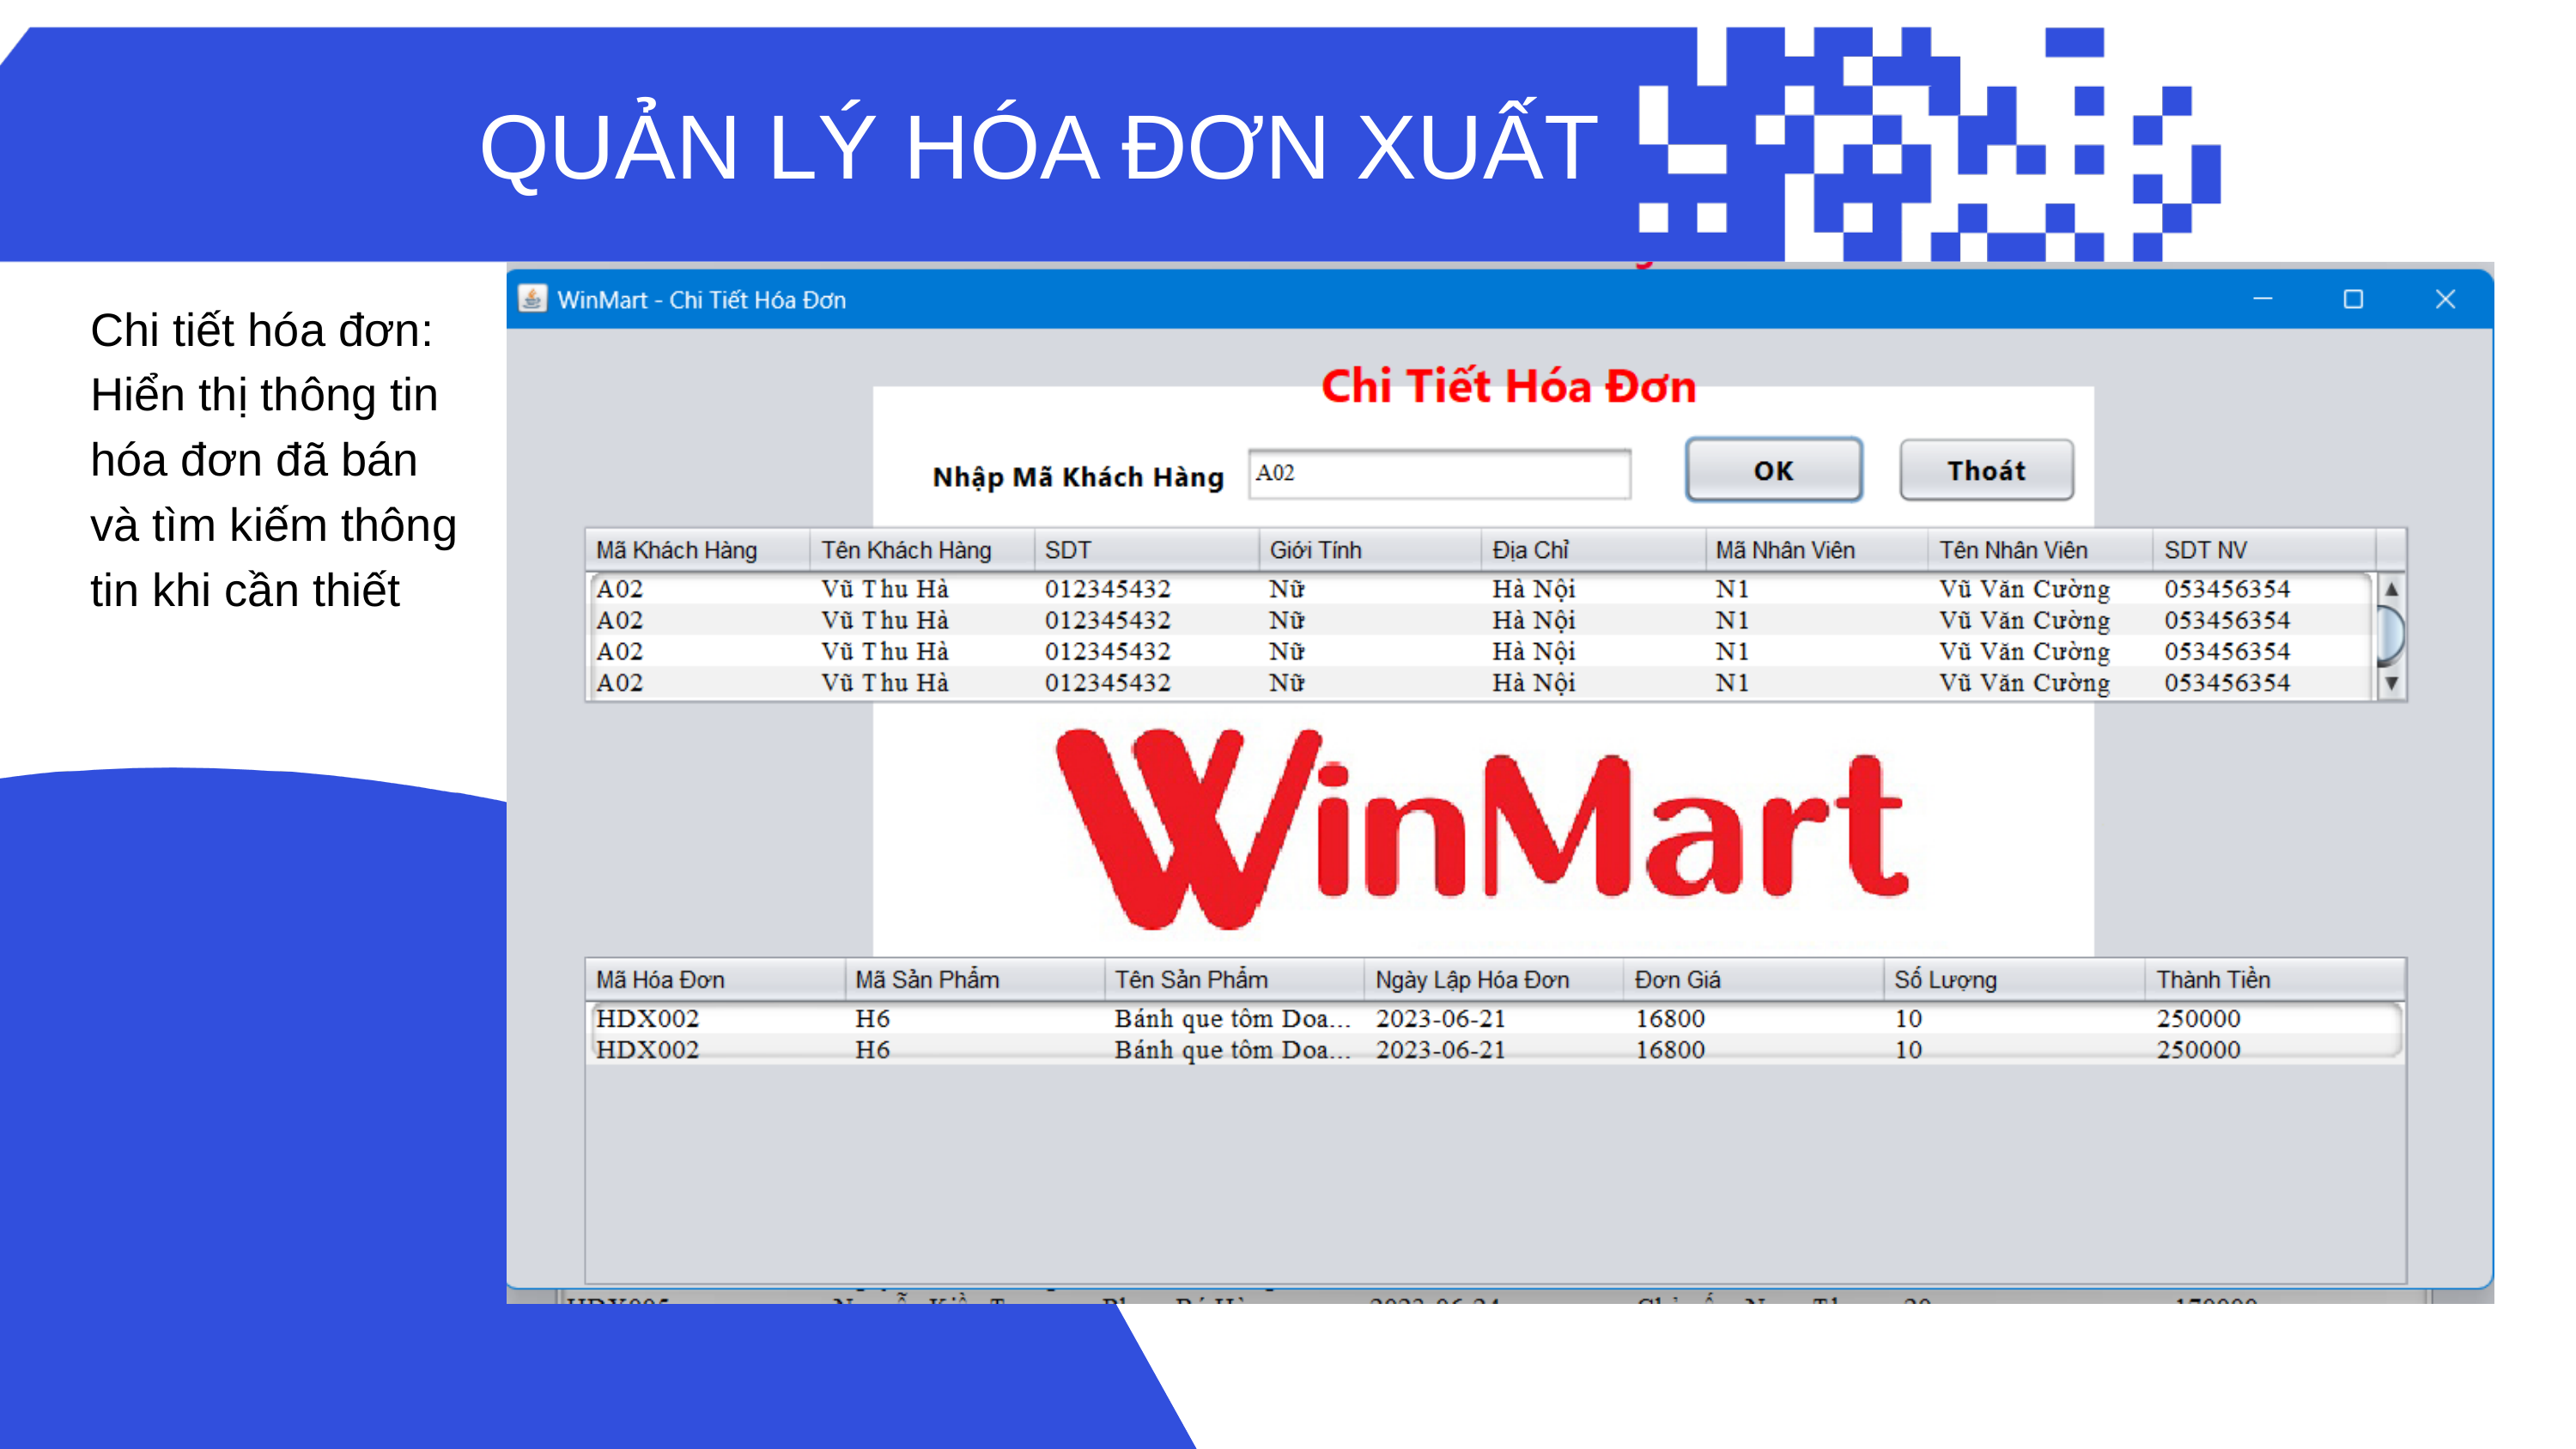

QUẢN LÝ HÓA ĐƠN XUẤT

Chi tiết hóa đơn:
Hiển thị thông tin hóa đơn đã bán và tìm kiếm thông tin khi cần thiết